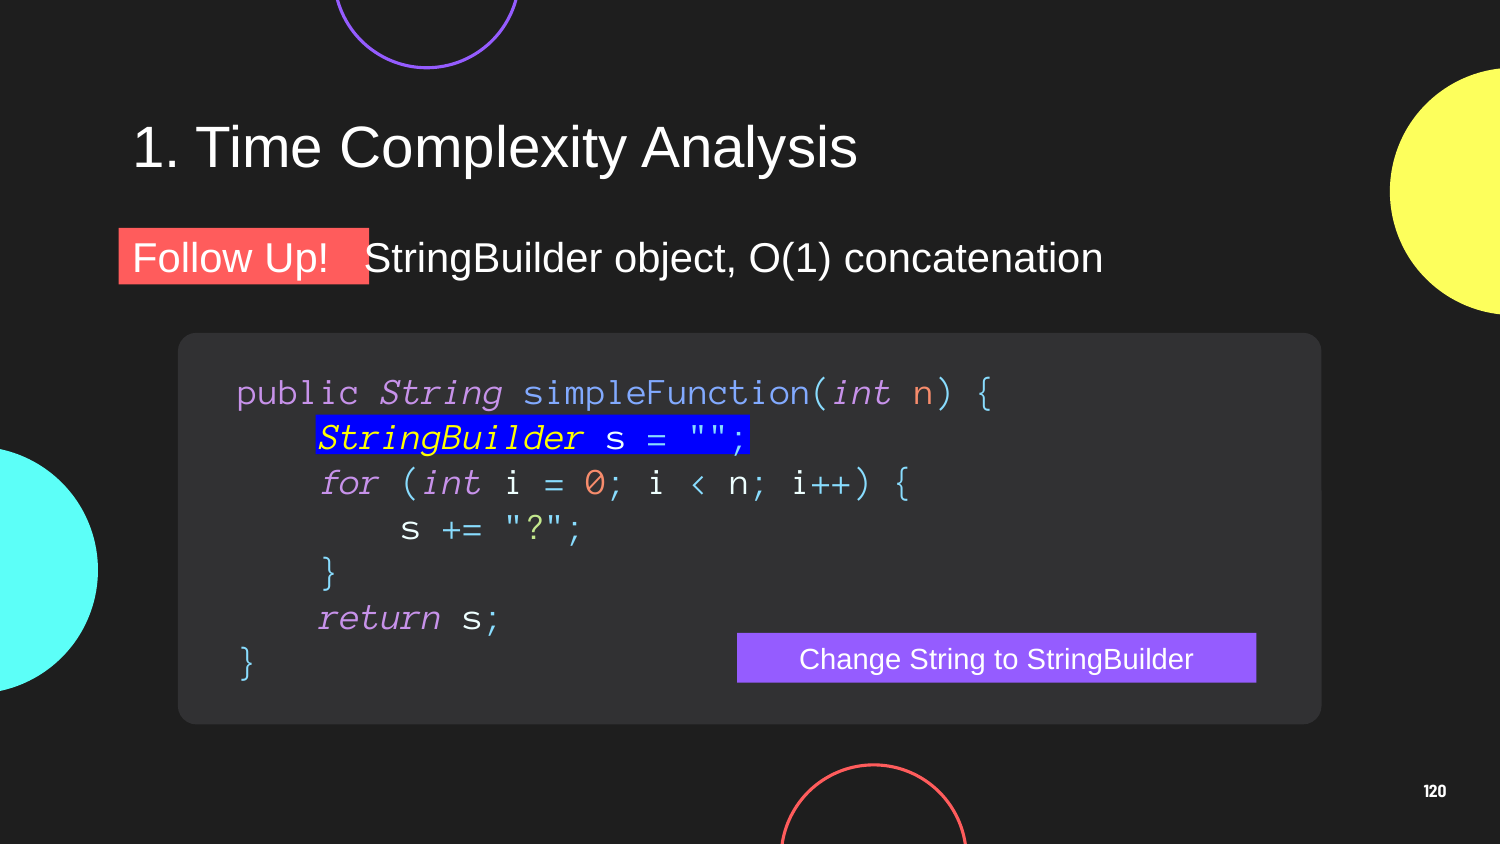

# 1. Time Complexity Analysis
Follow Up!   StringBuilder object, O(1) concatenation

public String simpleFunction(int n) {
    StringBuilder s = "";
    for (int i = 0; i < n; i++) {
        s += "?";
    }
    return s;
}

Change String to StringBuilder
120